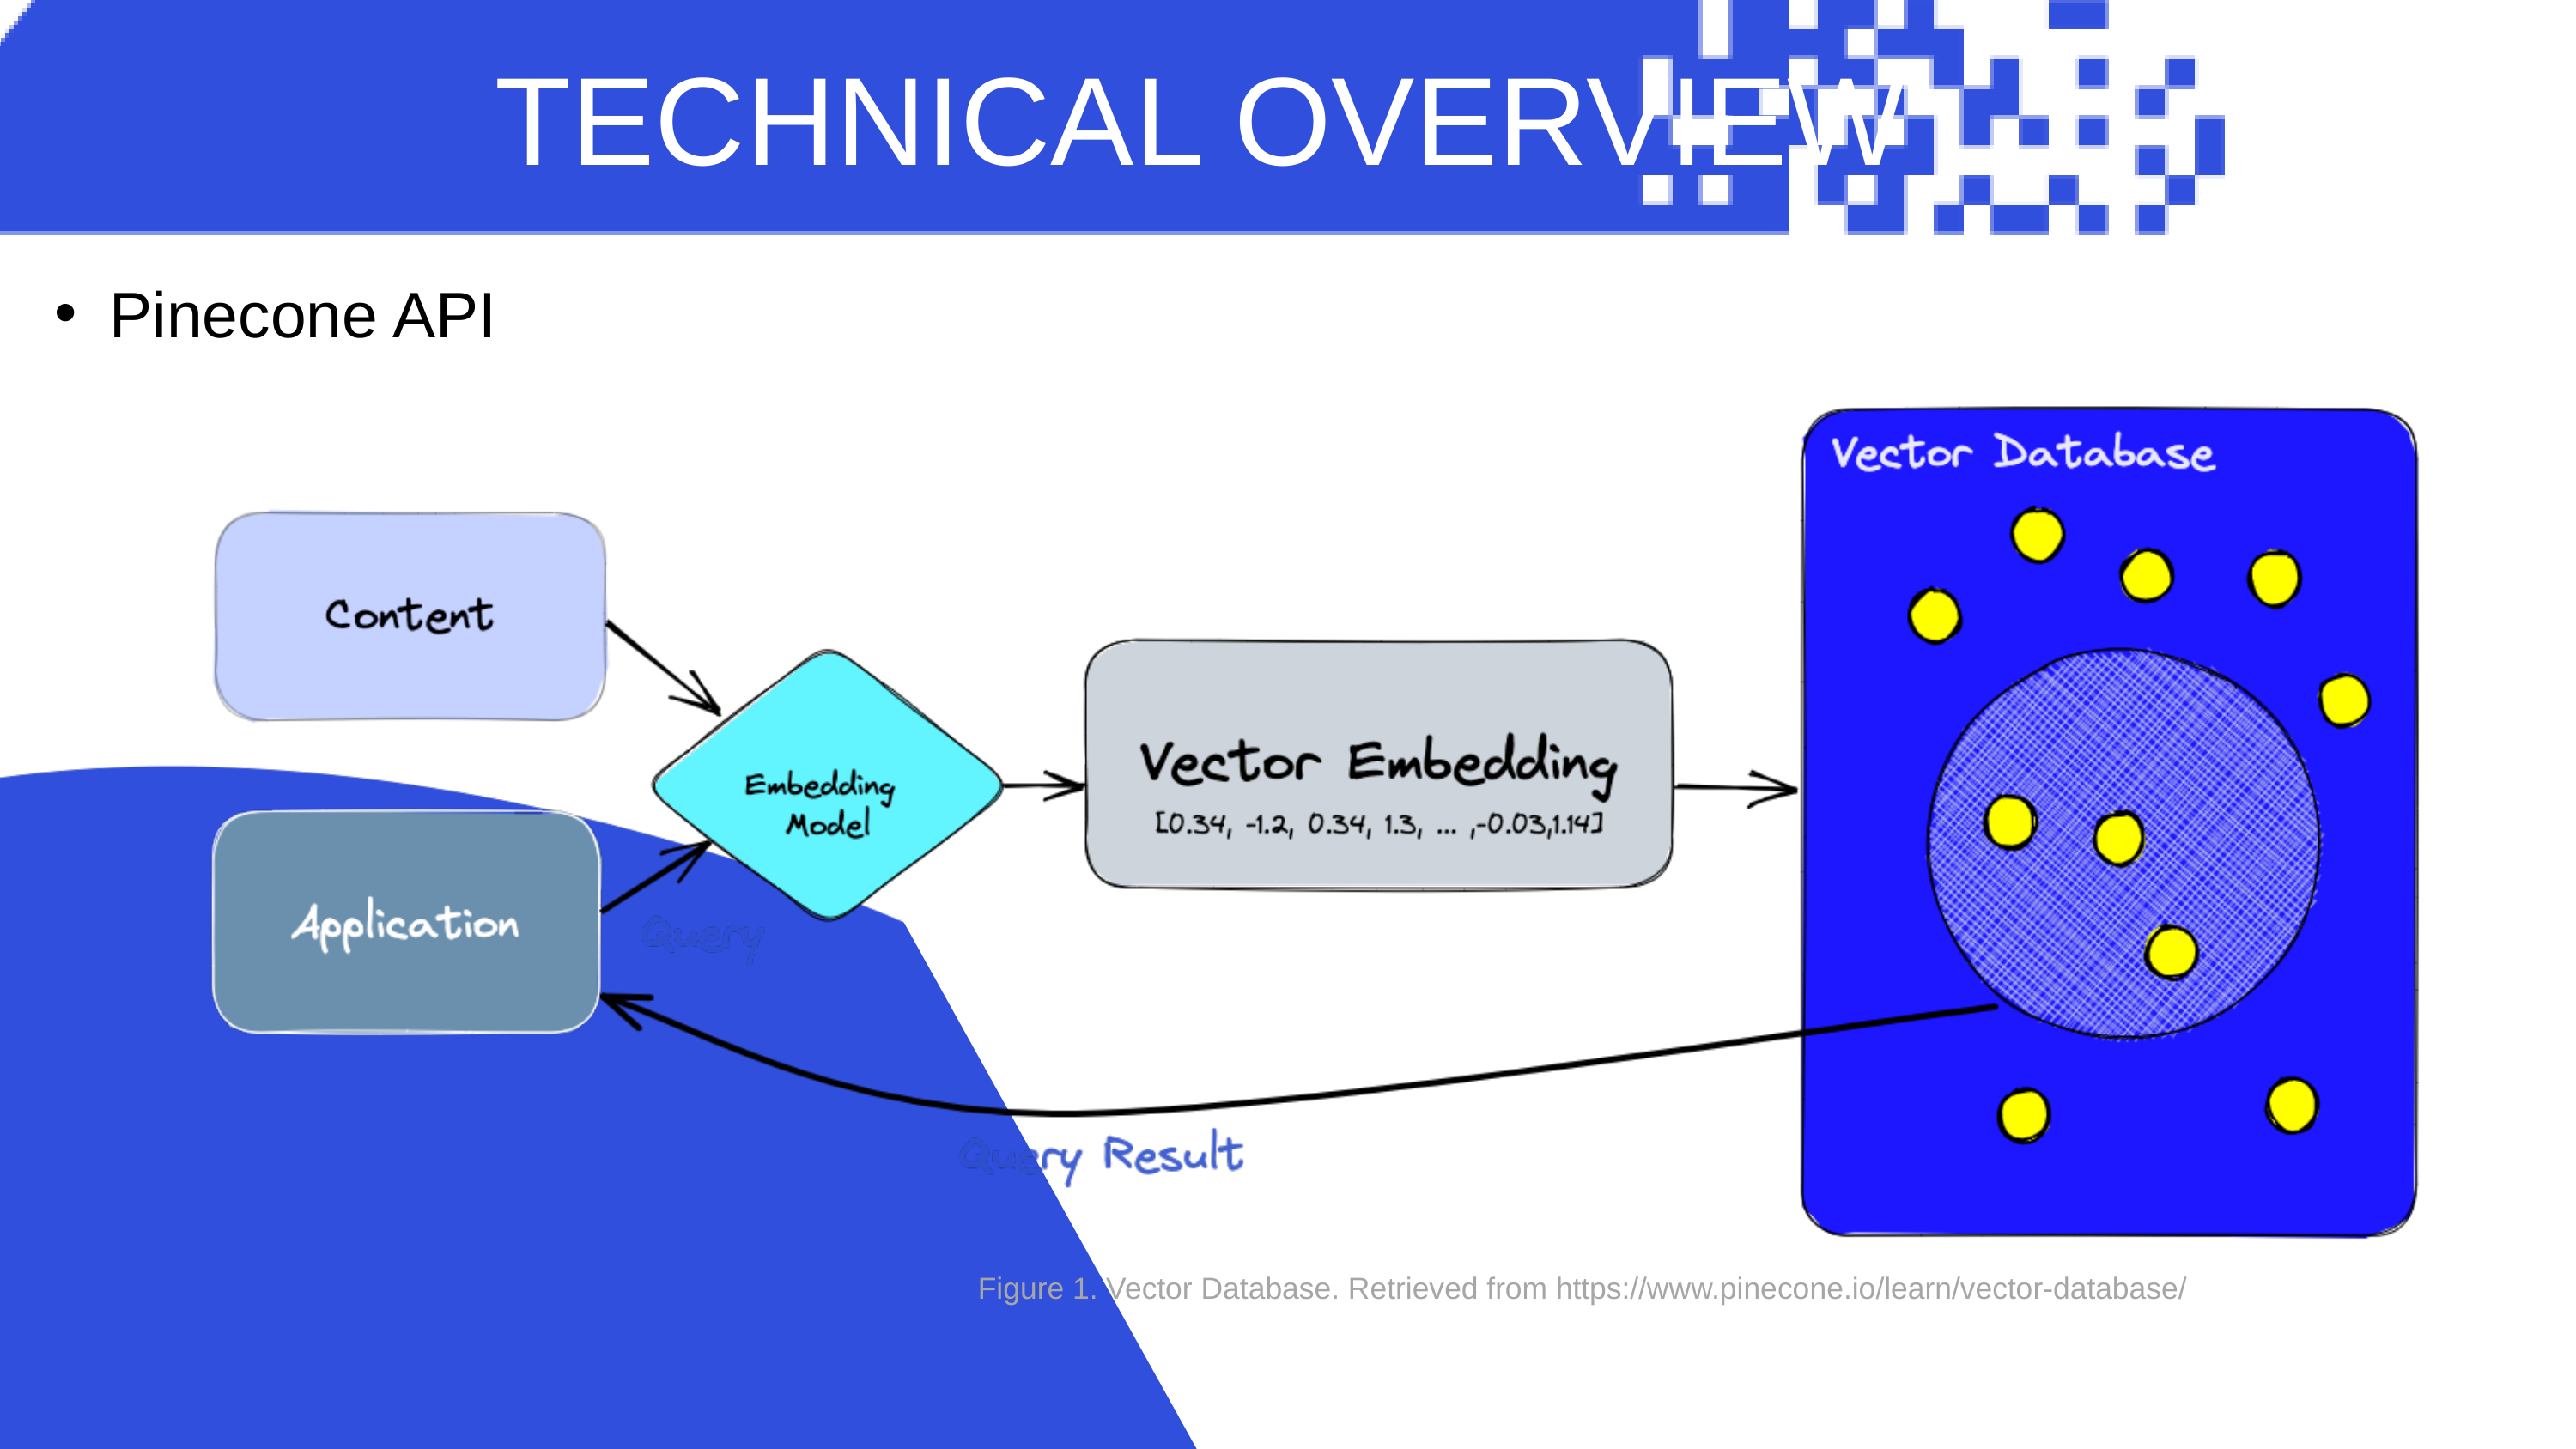

TECHNICAL OVERVIEW
Pinecone API

Figure 1. Vector Database. Retrieved from https://www.pinecone.io/learn/vector-database/